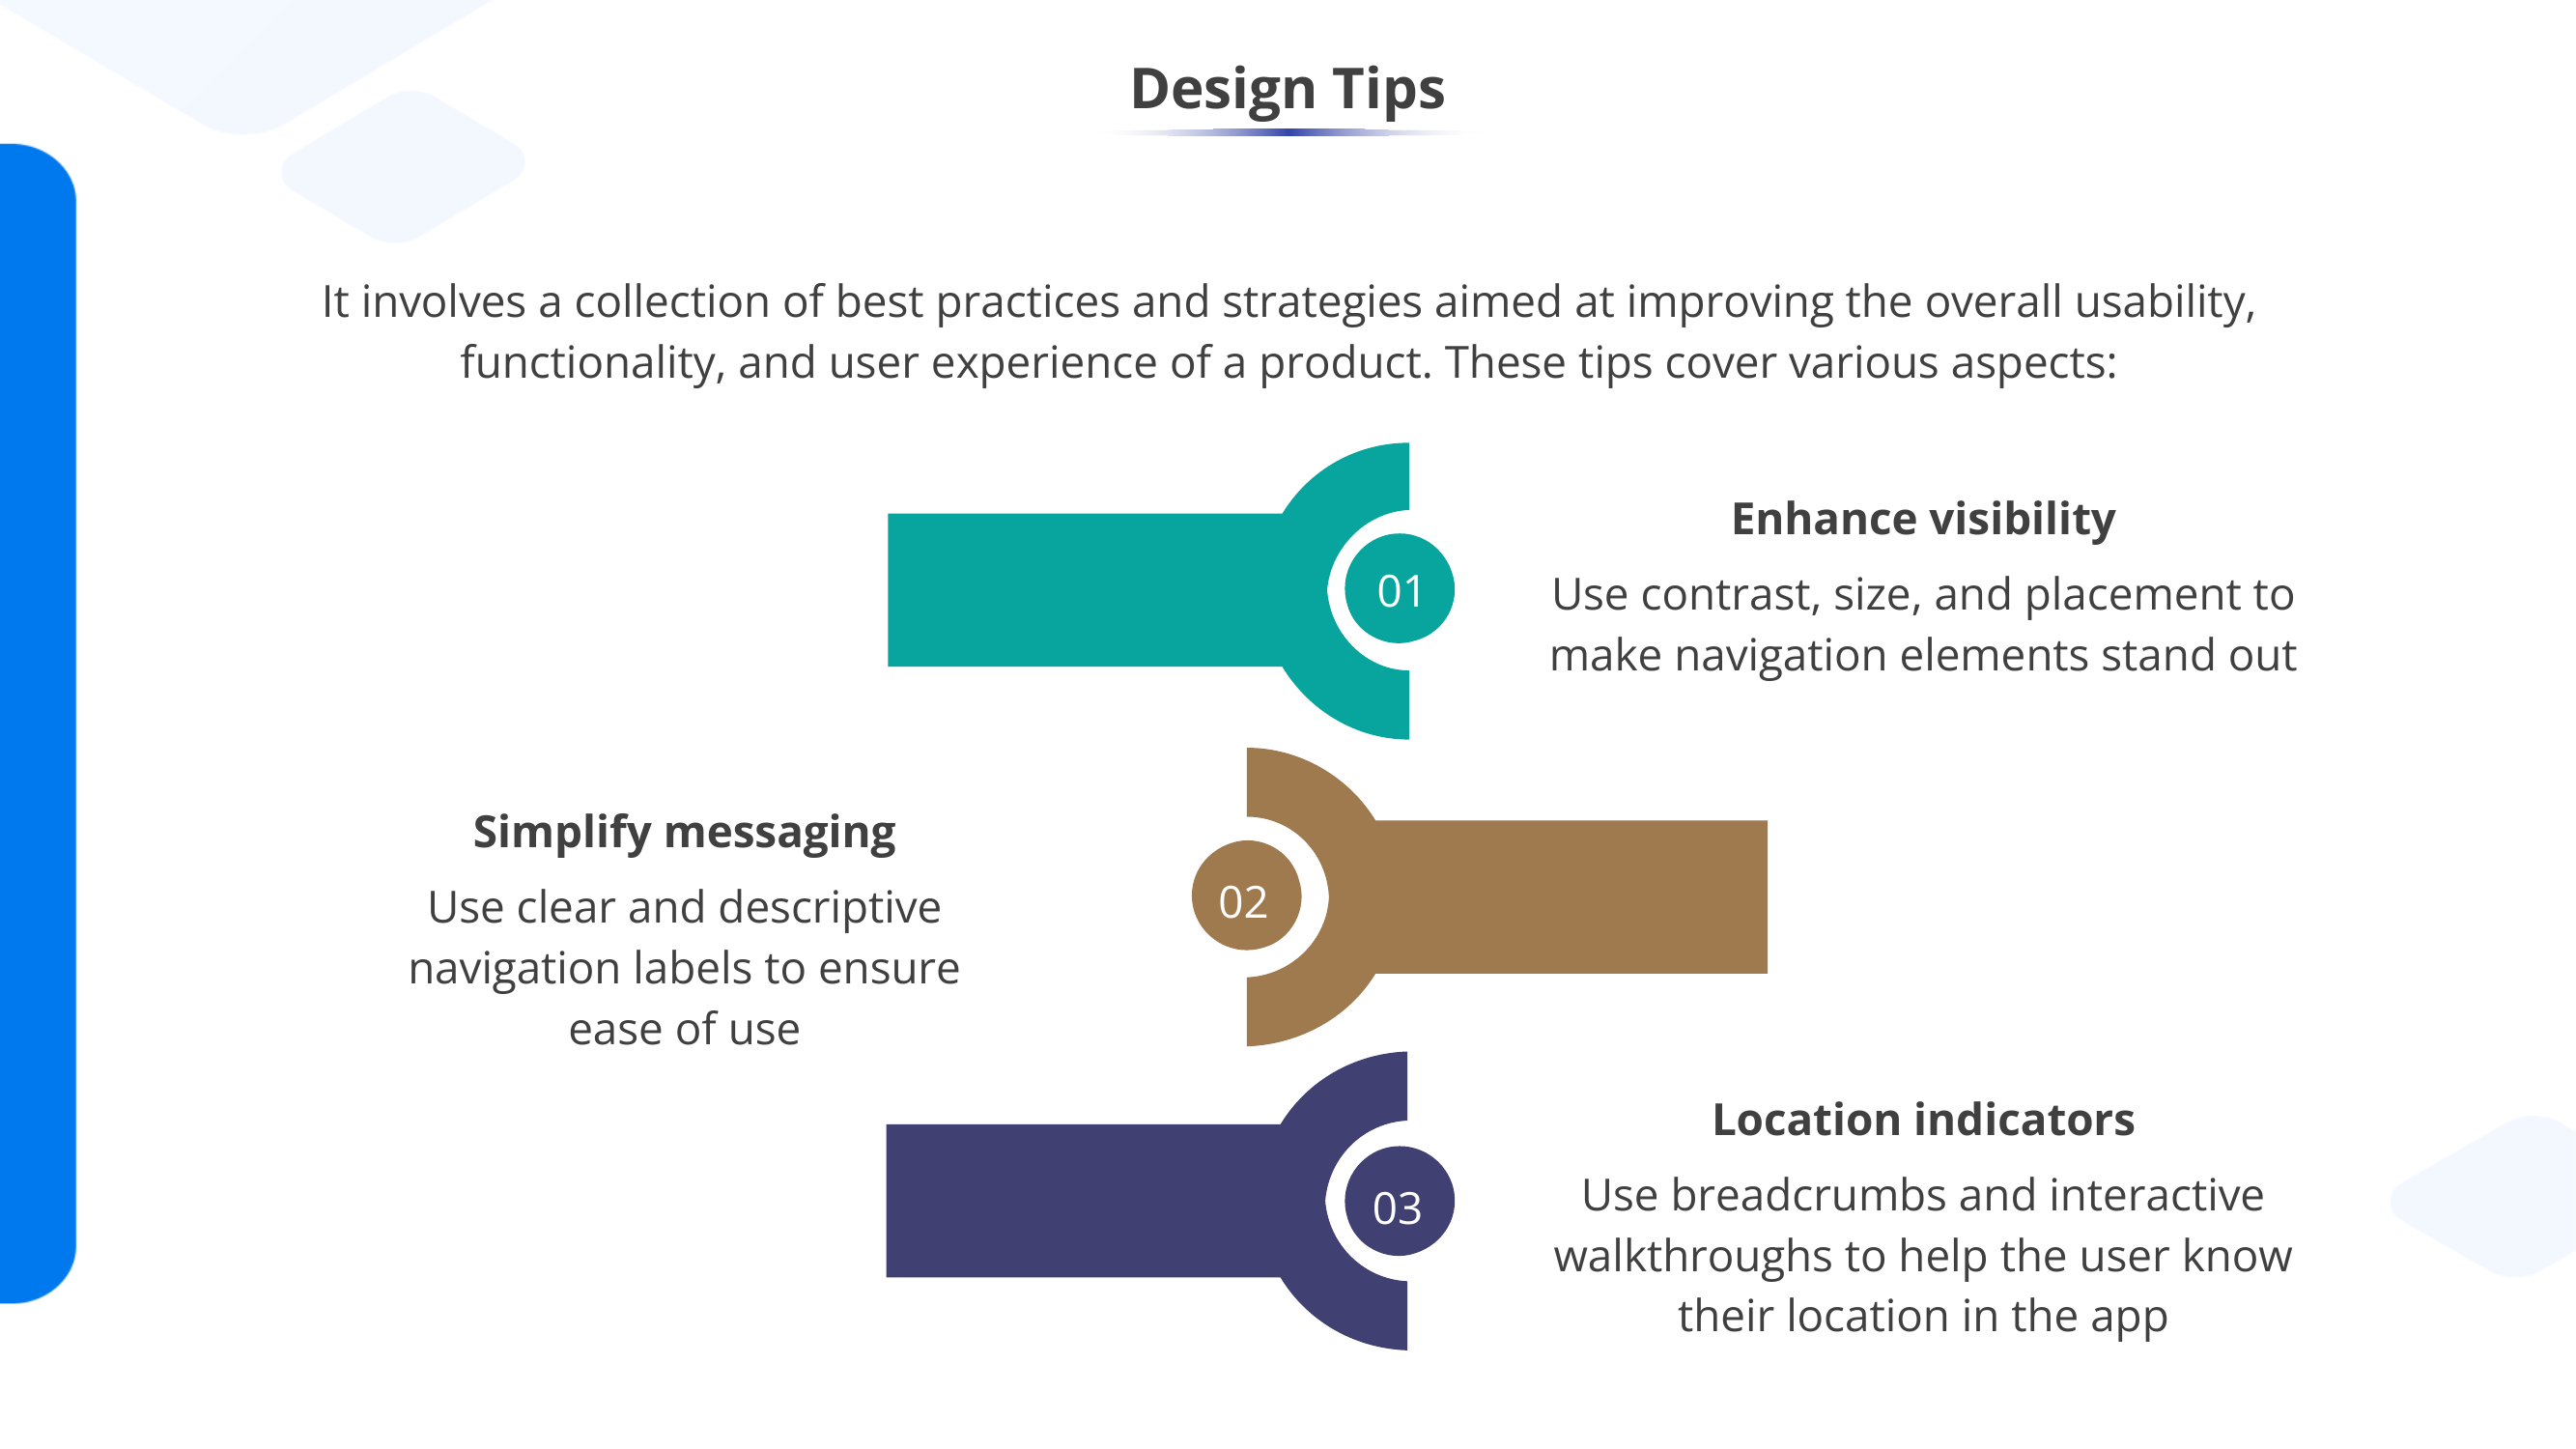

# Design Tips

It involves a collection of best practices and strategies aimed at improving the overall usability, functionality, and user experience of a product. These tips cover various aspects:

01
Enhance visibility
Use contrast, size, and placement to make navigation elements stand out

02
Simplify messaging
Use clear and descriptive
navigation labels to ensure ease of use

Location indicators
Use breadcrumbs and interactive walkthroughs to help the user know their location in the app
03